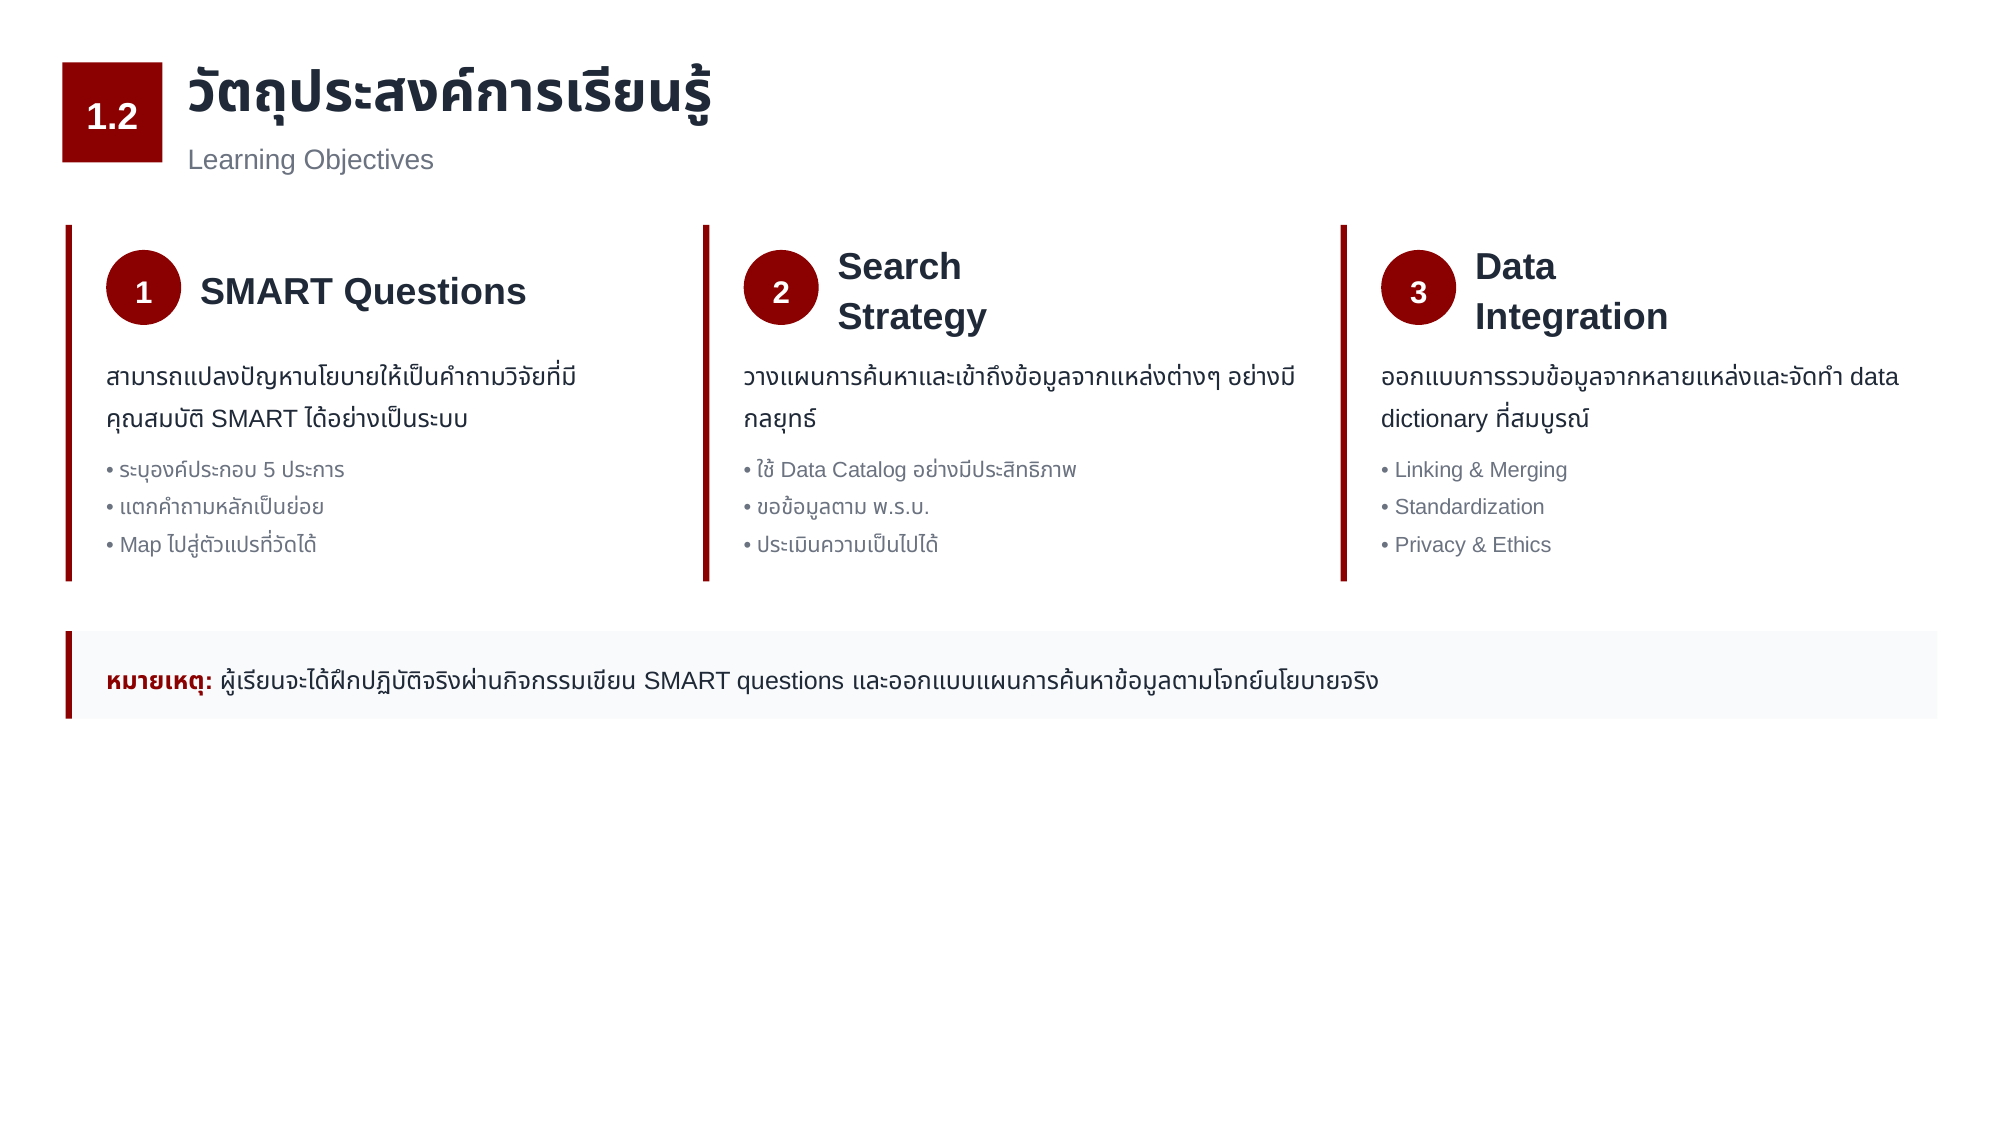

1.2

วัตถุประสงค์การเรียนรู้
Learning Objectives

1

2

3

SMART Questions
Search Strategy
Data Integration
สามารถแปลงปัญหานโยบายให้เป็นคำถามวิจัยที่มีคุณสมบัติ SMART ได้อย่างเป็นระบบ
วางแผนการค้นหาและเข้าถึงข้อมูลจากแหล่งต่างๆ อย่างมีกลยุทธ์
ออกแบบการรวมข้อมูลจากหลายแหล่งและจัดทำ data dictionary ที่สมบูรณ์
• ระบุองค์ประกอบ 5 ประการ
• ใช้ Data Catalog อย่างมีประสิทธิภาพ
• Linking & Merging
• แตกคำถามหลักเป็นย่อย
• ขอข้อมูลตาม พ.ร.บ.
• Standardization
• Map ไปสู่ตัวแปรที่วัดได้
• ประเมินความเป็นไปได้
• Privacy & Ethics

หมายเหตุ: ผู้เรียนจะได้ฝึกปฏิบัติจริงผ่านกิจกรรมเขียน SMART questions และออกแบบแผนการค้นหาข้อมูลตามโจทย์นโยบายจริง